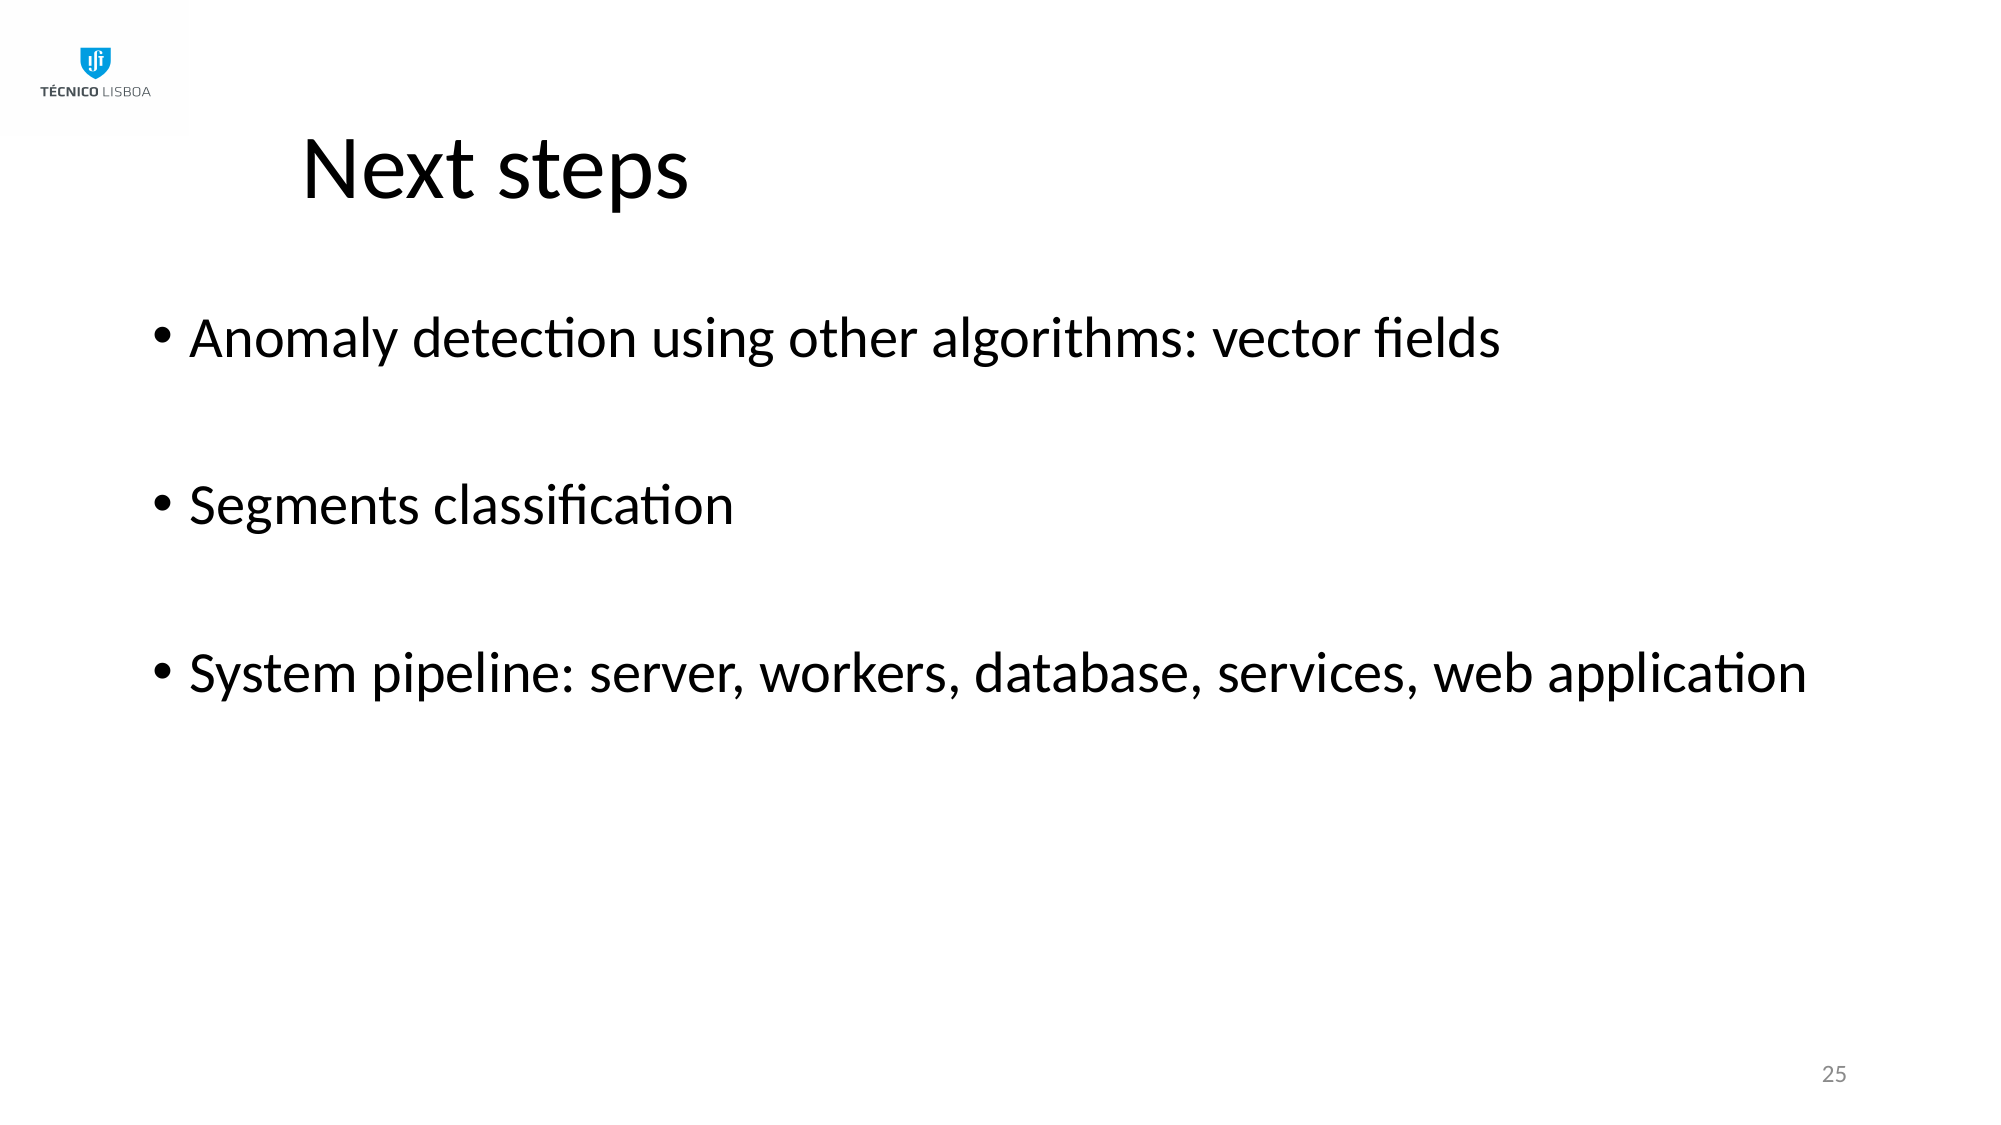

# Next steps
Anomaly detection using other algorithms: vector fields

Segments classification

System pipeline: server, workers, database, services, web application
25